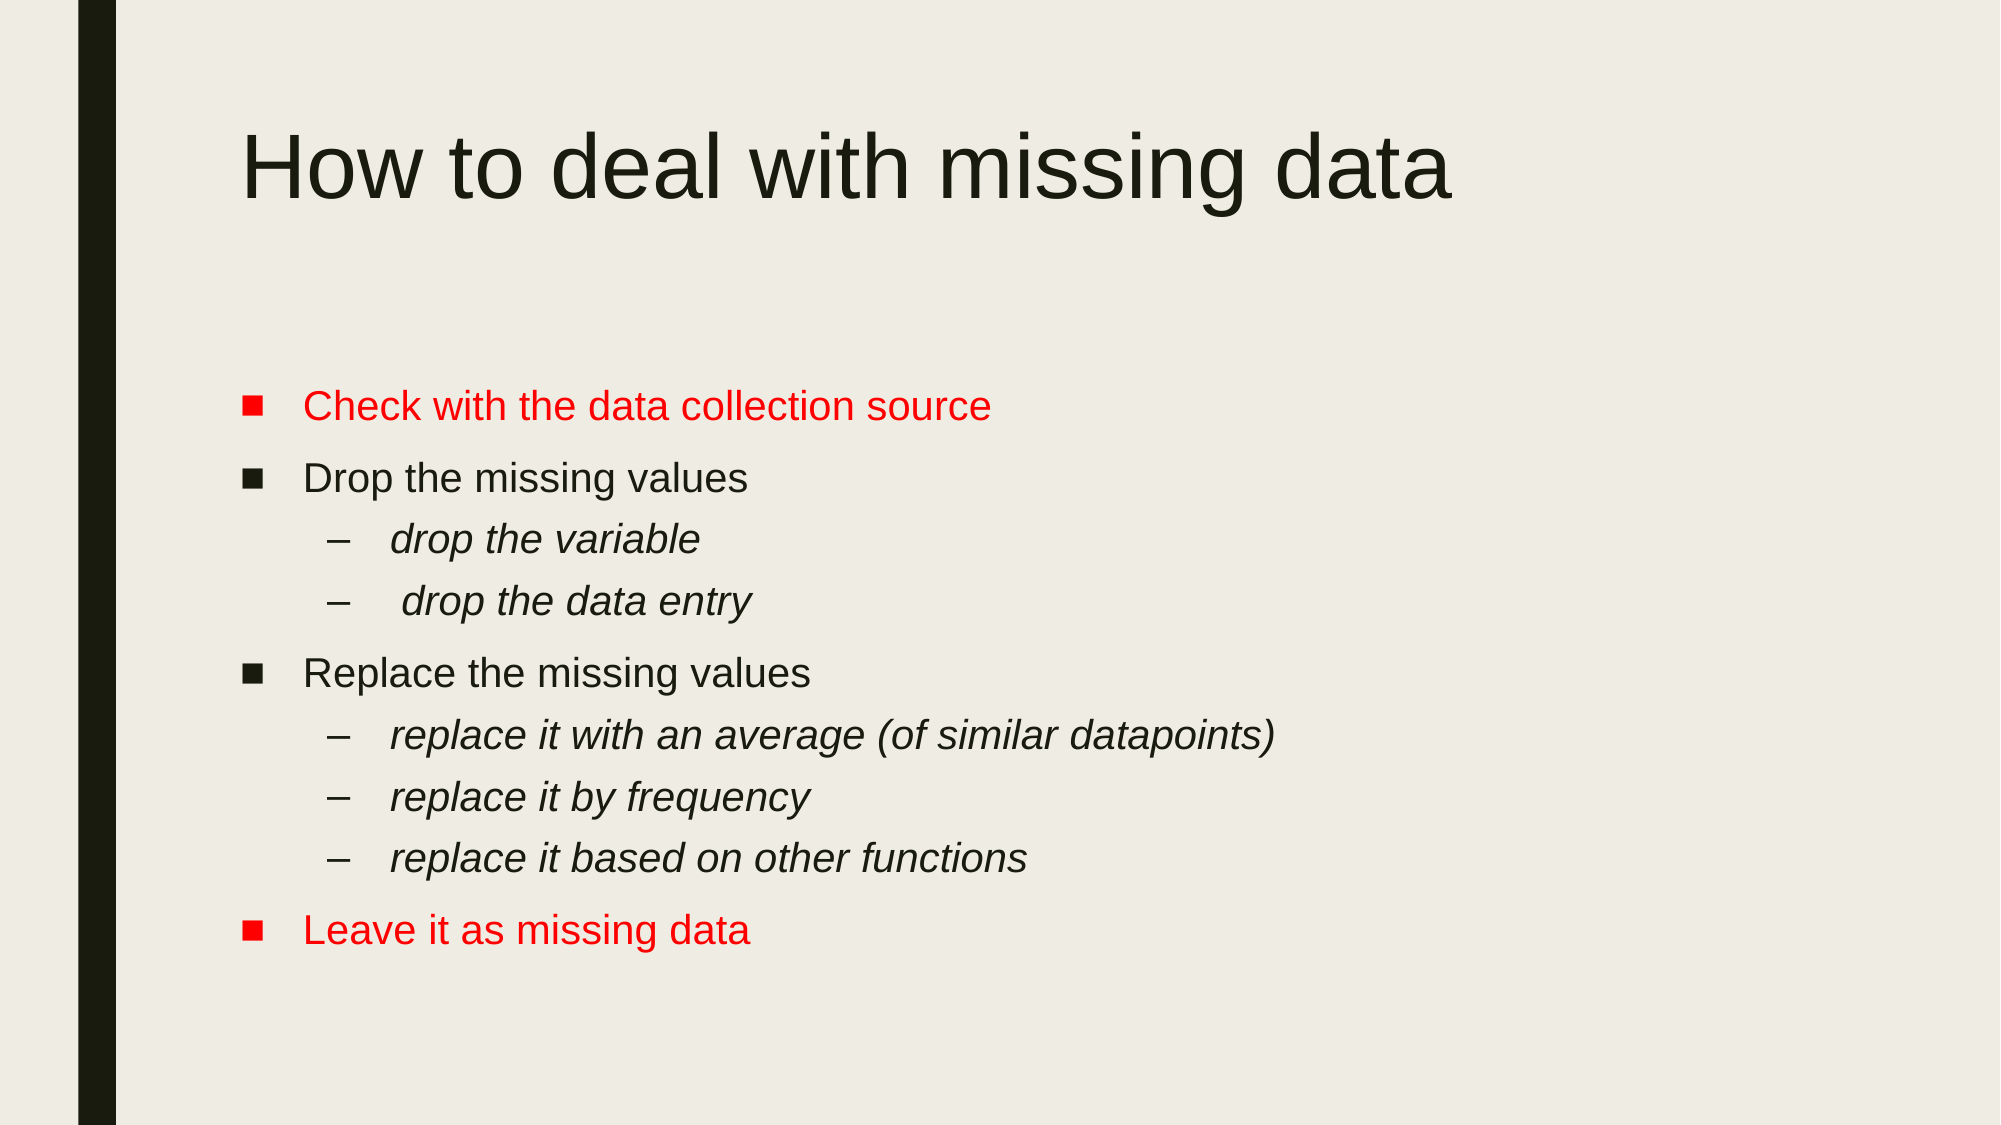

# How to deal with missing data
Check with the data collection source
Drop the missing values
drop the variable
 drop the data entry
Replace the missing values
replace it with an average (of similar datapoints)
replace it by frequency
replace it based on other functions
Leave it as missing data